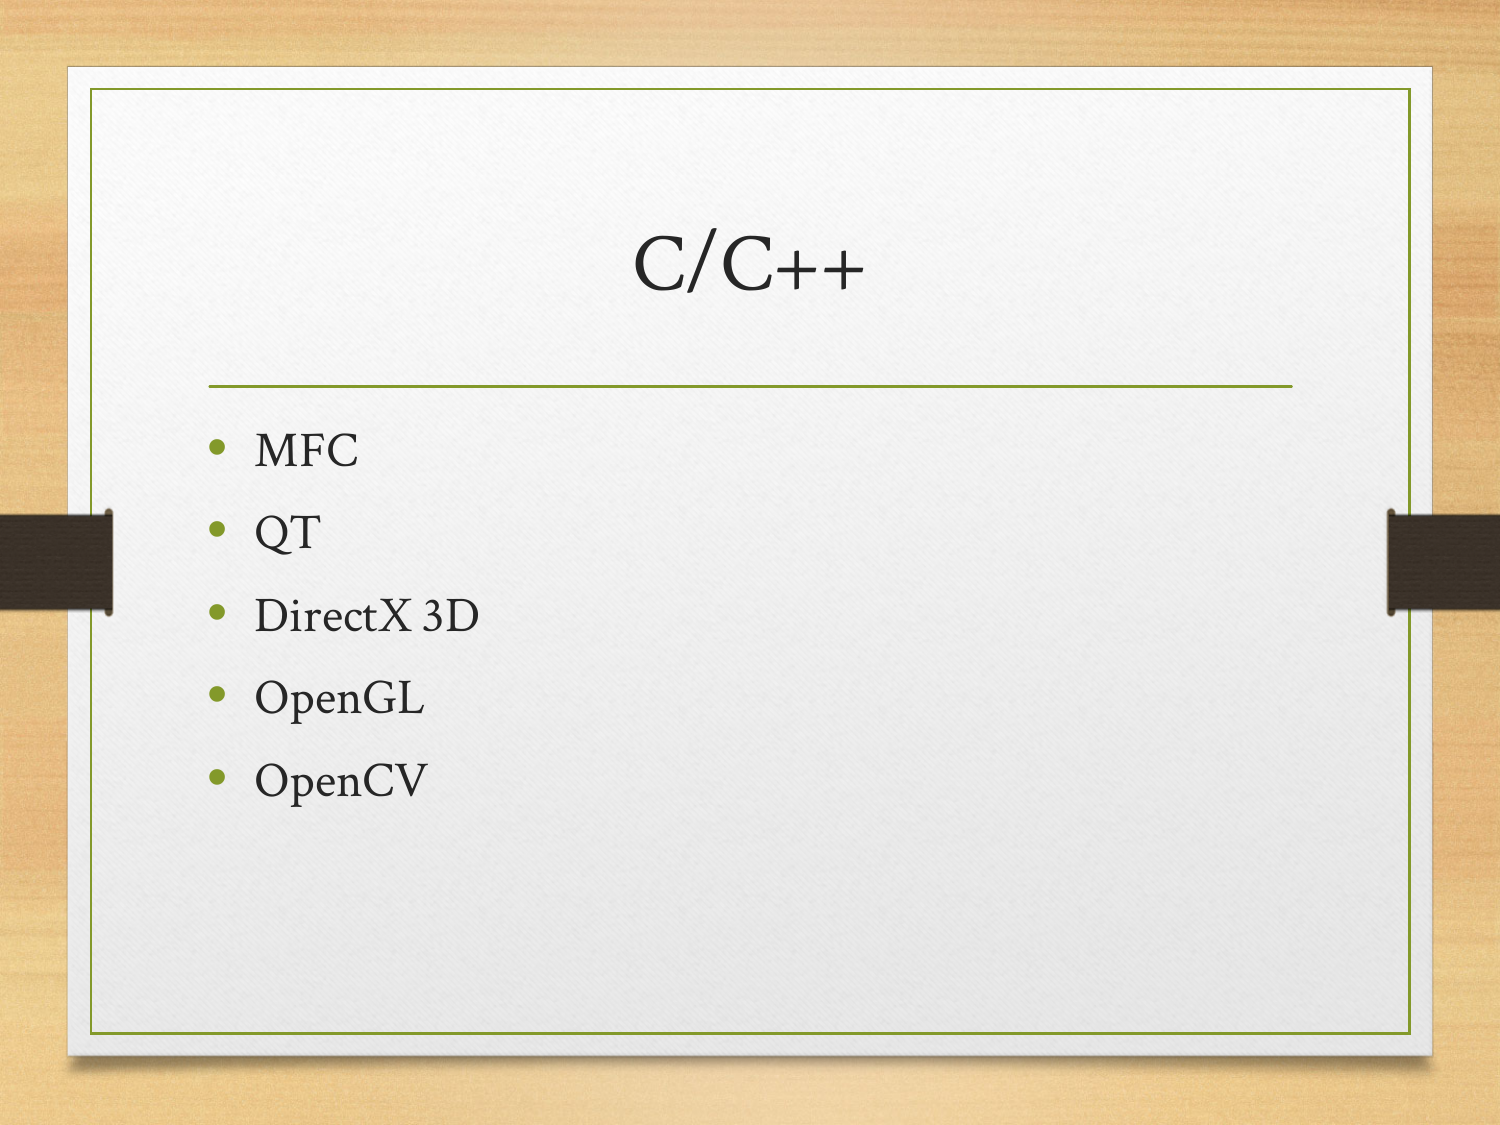

# C/C++
MFC
QT
DirectX 3D
OpenGL
OpenCV